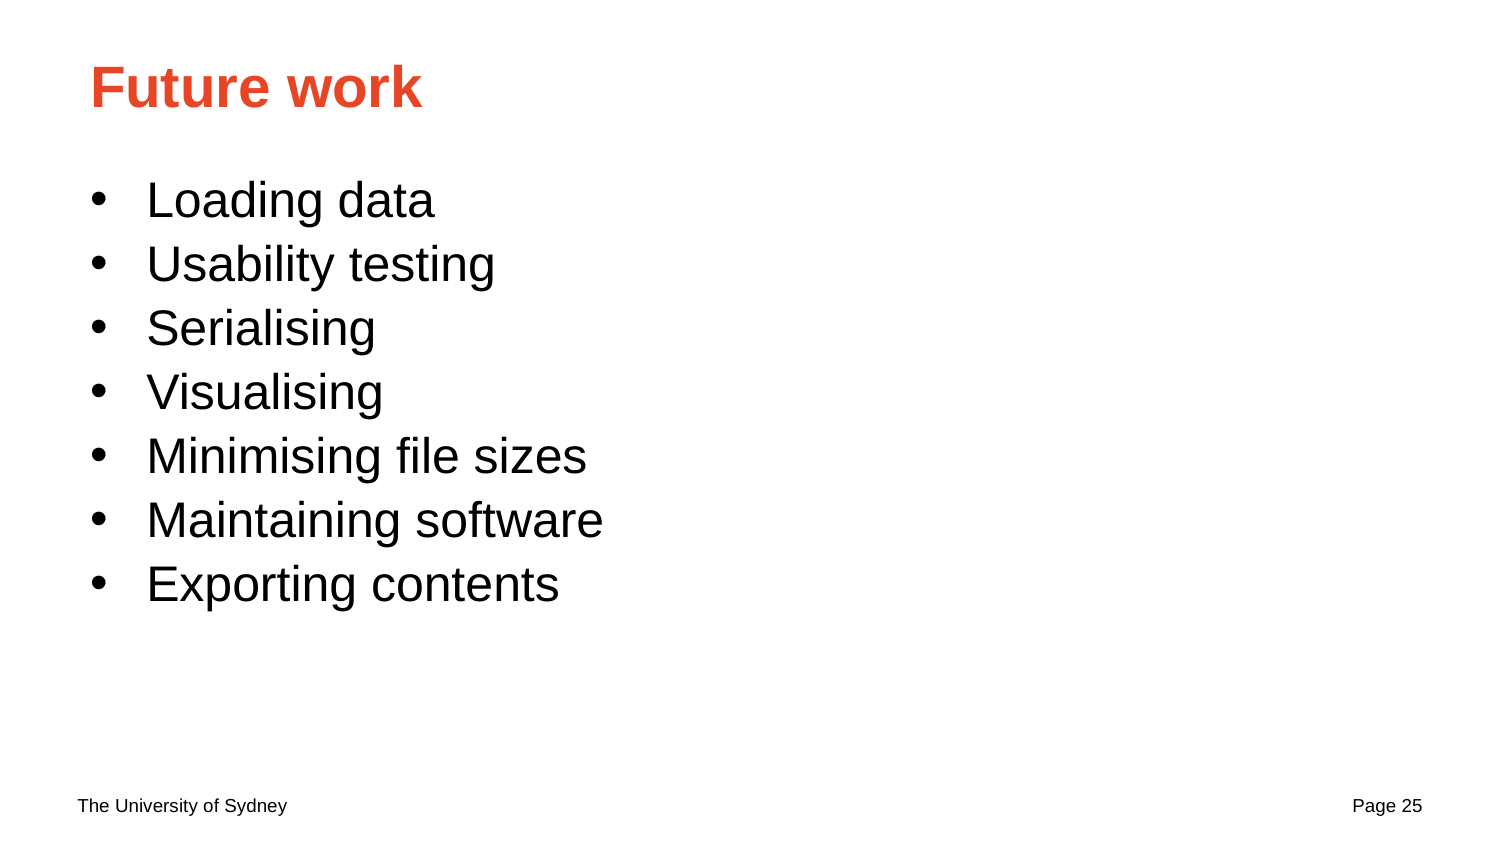

# Future work
Loading data
Usability testing
Serialising
Visualising
Minimising file sizes
Maintaining software
Exporting contents